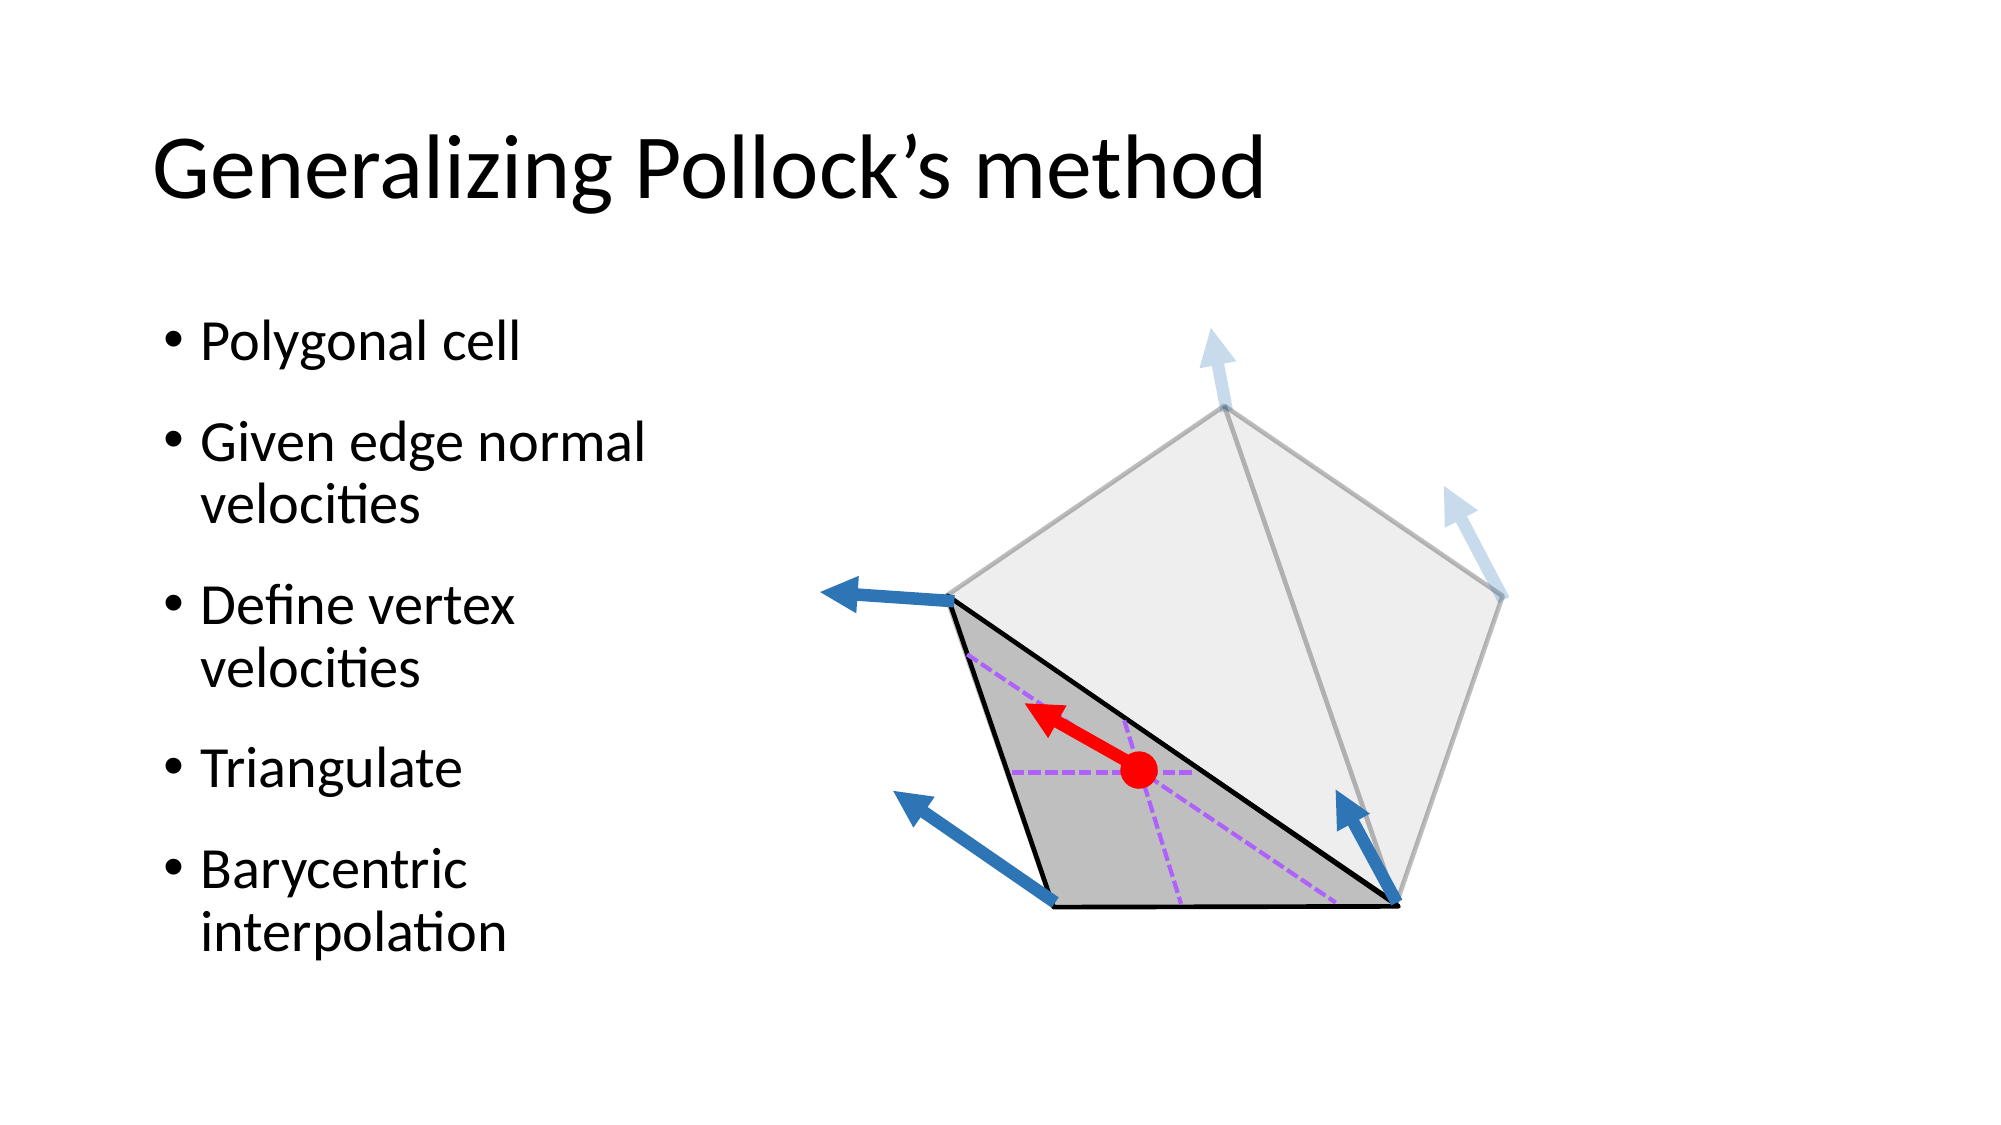

# Generalizing Pollock’s method
Polygonal cell
Given edge normal velocities
Define vertex velocities
Triangulate
Barycentric interpolation